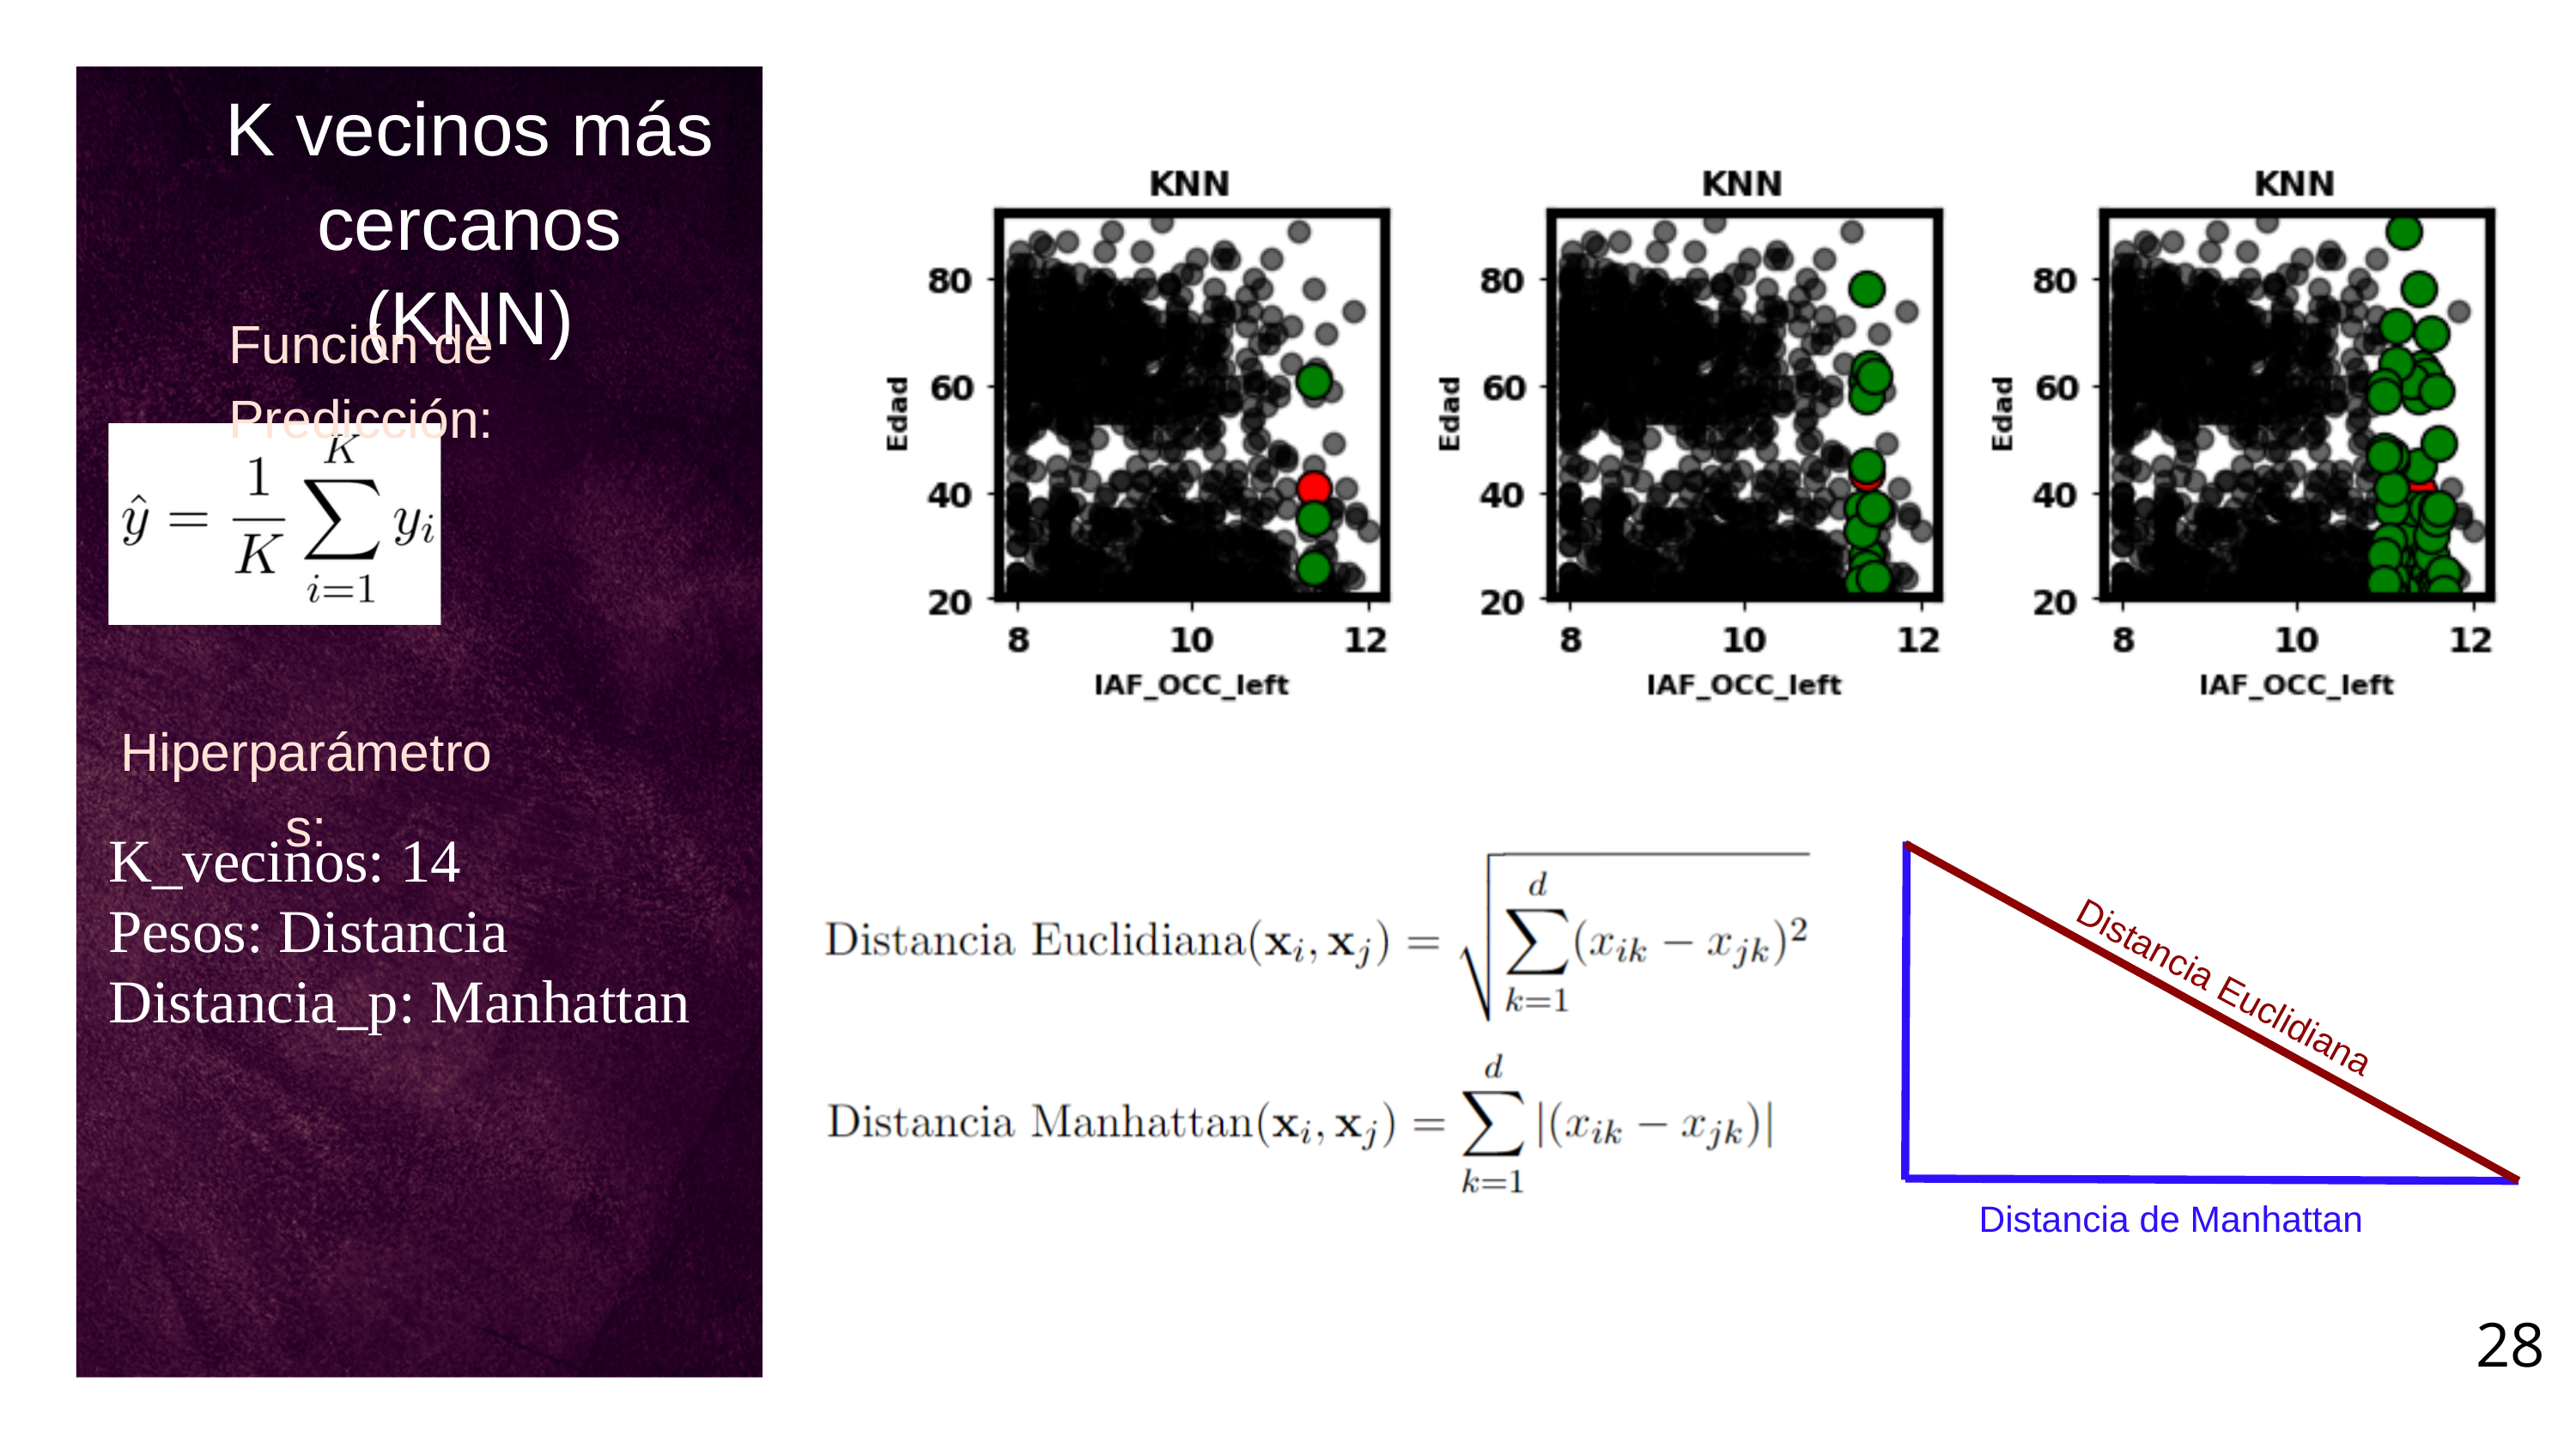

K vecinos más
cercanos (KNN)

Función de Predicción:

Hiperparámetros:
K_vecinos: 14
Pesos: Distancia
Distancia_p: Manhattan

Distancia Euclidiana

Distancia de Manhattan
28